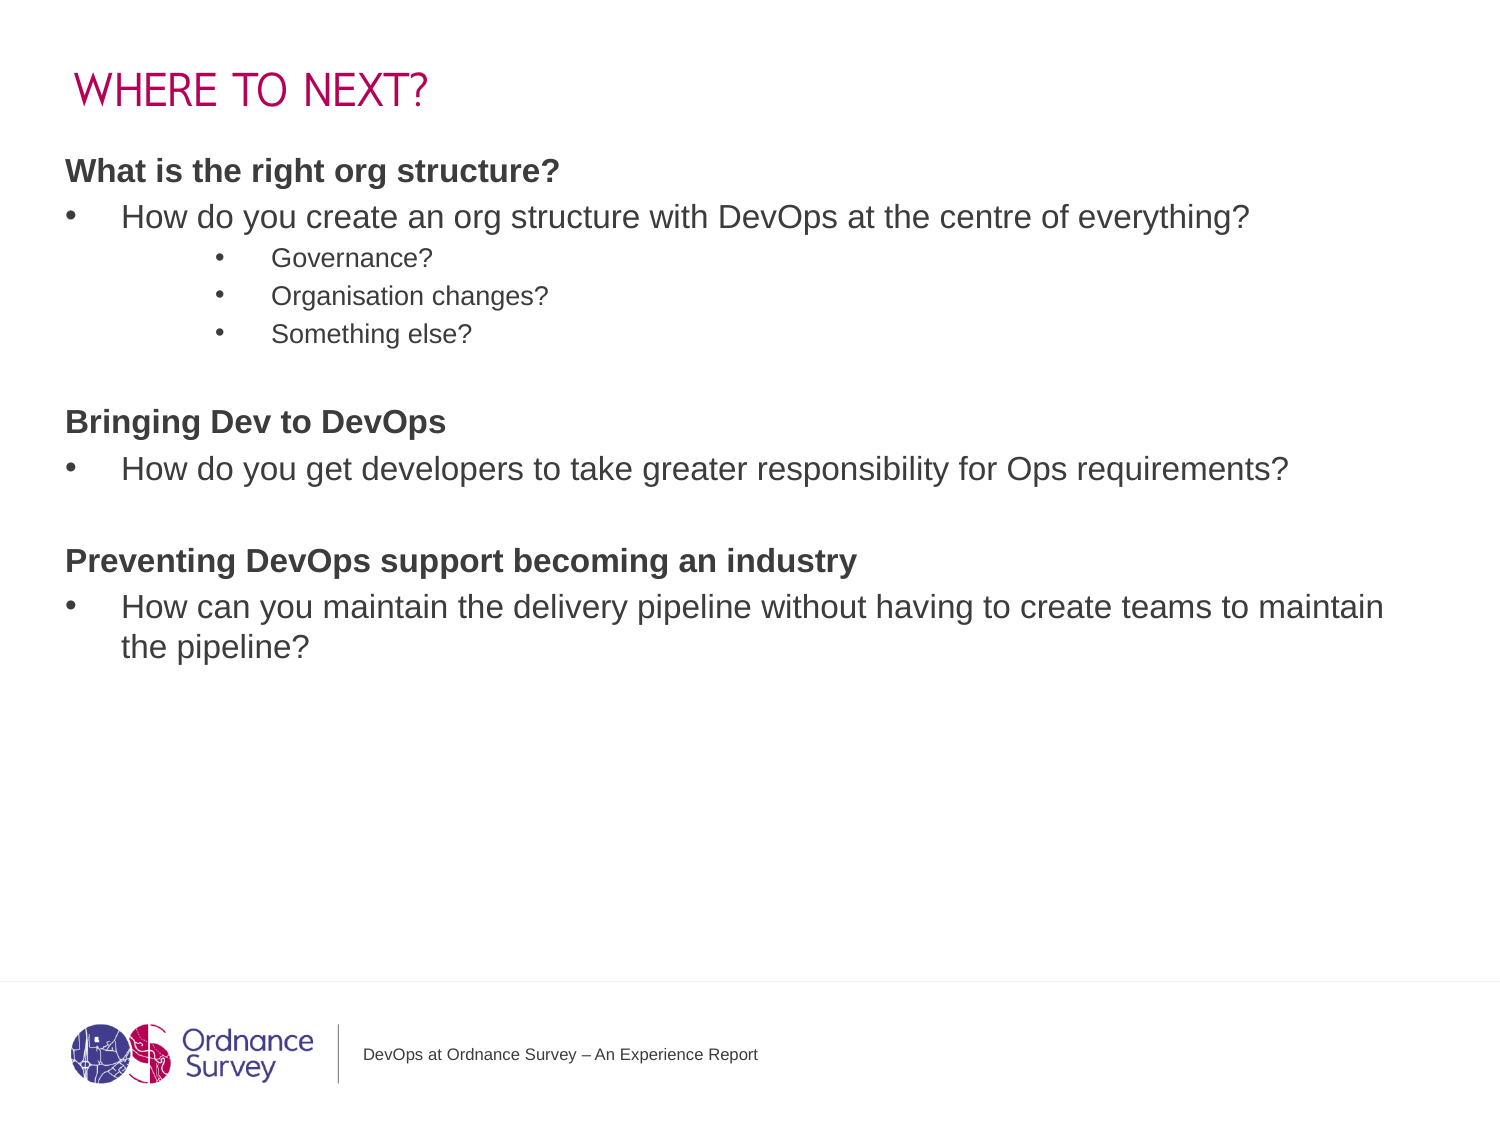

# Where to next?
What is the right org structure?
How do you create an org structure with DevOps at the centre of everything?
Governance?
Organisation changes?
Something else?

Bringing Dev to DevOps
How do you get developers to take greater responsibility for Ops requirements?

Preventing DevOps support becoming an industry
How can you maintain the delivery pipeline without having to create teams to maintain the pipeline?
DevOps at Ordnance Survey – An Experience Report